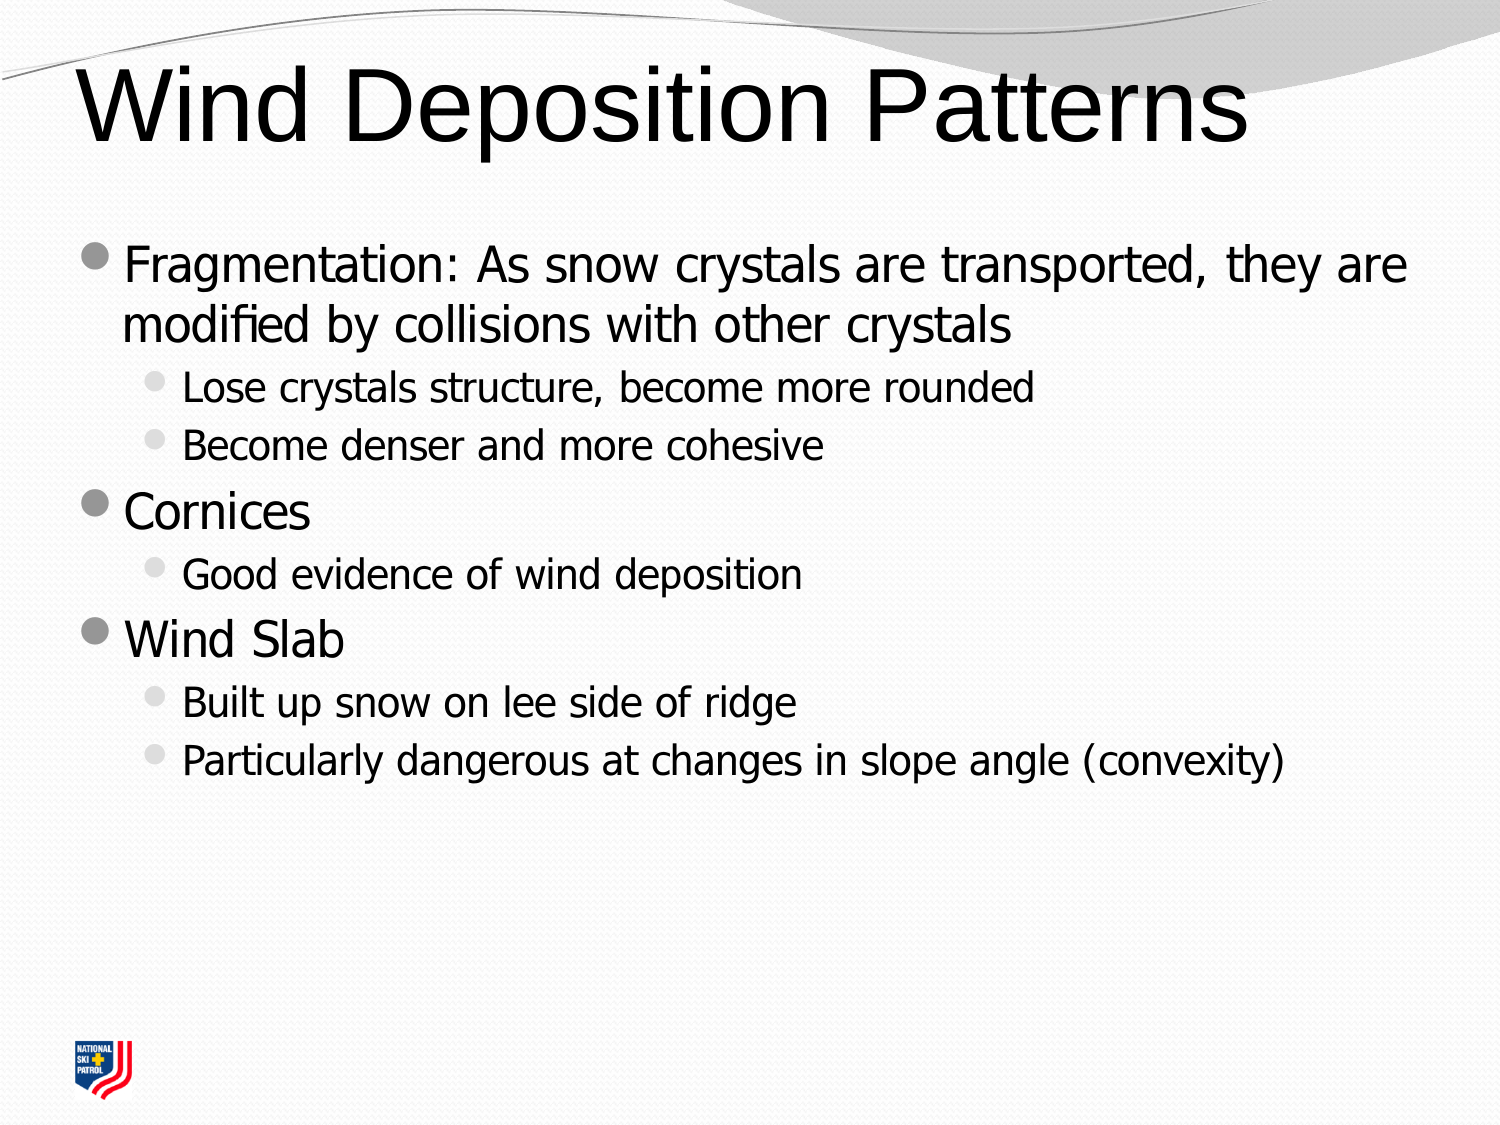

# Wind Deposition Patterns
Fragmentation: As snow crystals are transported, they are modified by collisions with other crystals
Lose crystals structure, become more rounded
Become denser and more cohesive
Cornices
Good evidence of wind deposition
Wind Slab
Built up snow on lee side of ridge
Particularly dangerous at changes in slope angle (convexity)